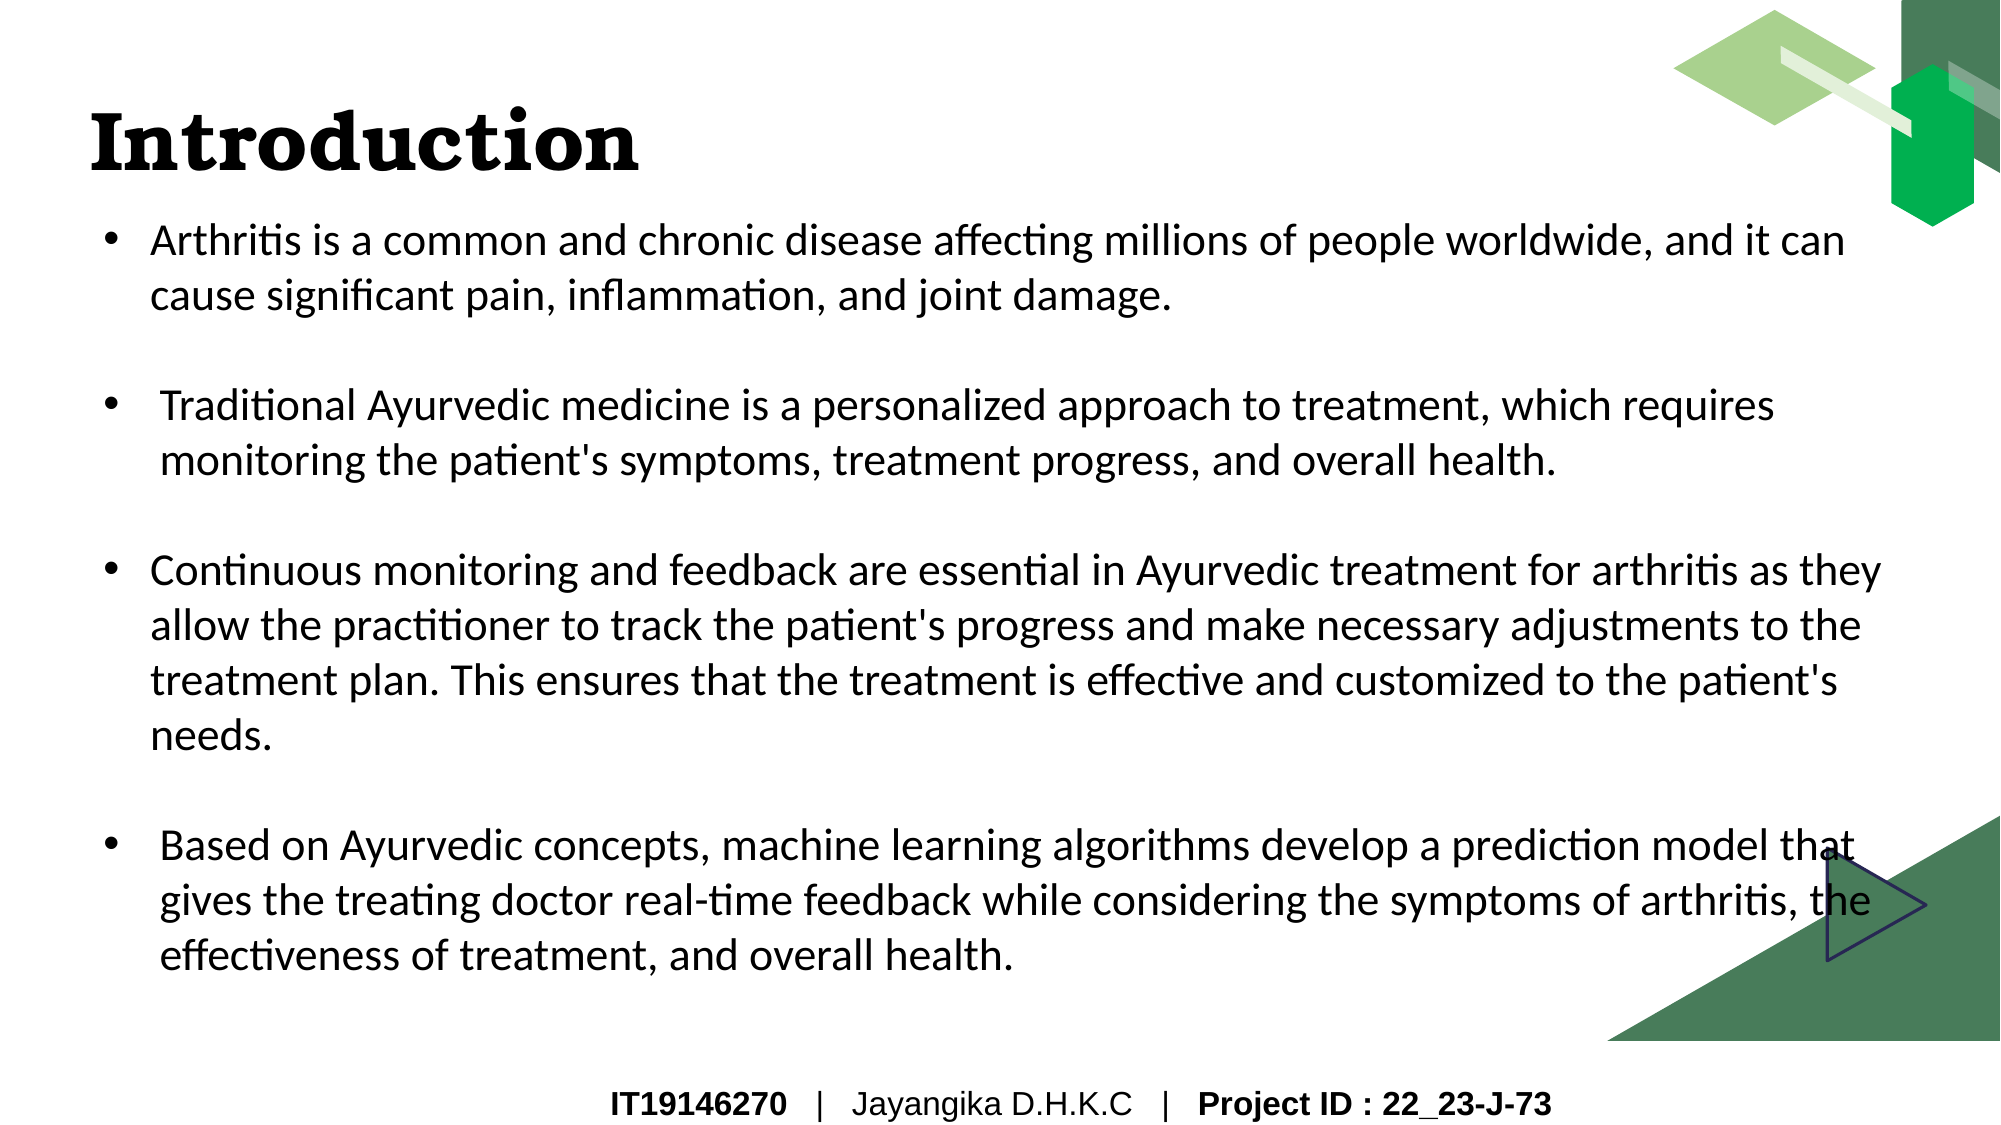

Introduction
Arthritis is a common and chronic disease affecting millions of people worldwide, and it can cause significant pain, inflammation, and joint damage.

Traditional Ayurvedic medicine is a personalized approach to treatment, which requires monitoring the patient's symptoms, treatment progress, and overall health.

Continuous monitoring and feedback are essential in Ayurvedic treatment for arthritis as they allow the practitioner to track the patient's progress and make necessary adjustments to the treatment plan. This ensures that the treatment is effective and customized to the patient's needs.

Based on Ayurvedic concepts, machine learning algorithms develop a prediction model that gives the treating doctor real-time feedback while considering the symptoms of arthritis, the effectiveness of treatment, and overall health.

IT19146270   |   Jayangika D.H.K.C   |   Project ID : 22_23-J-73